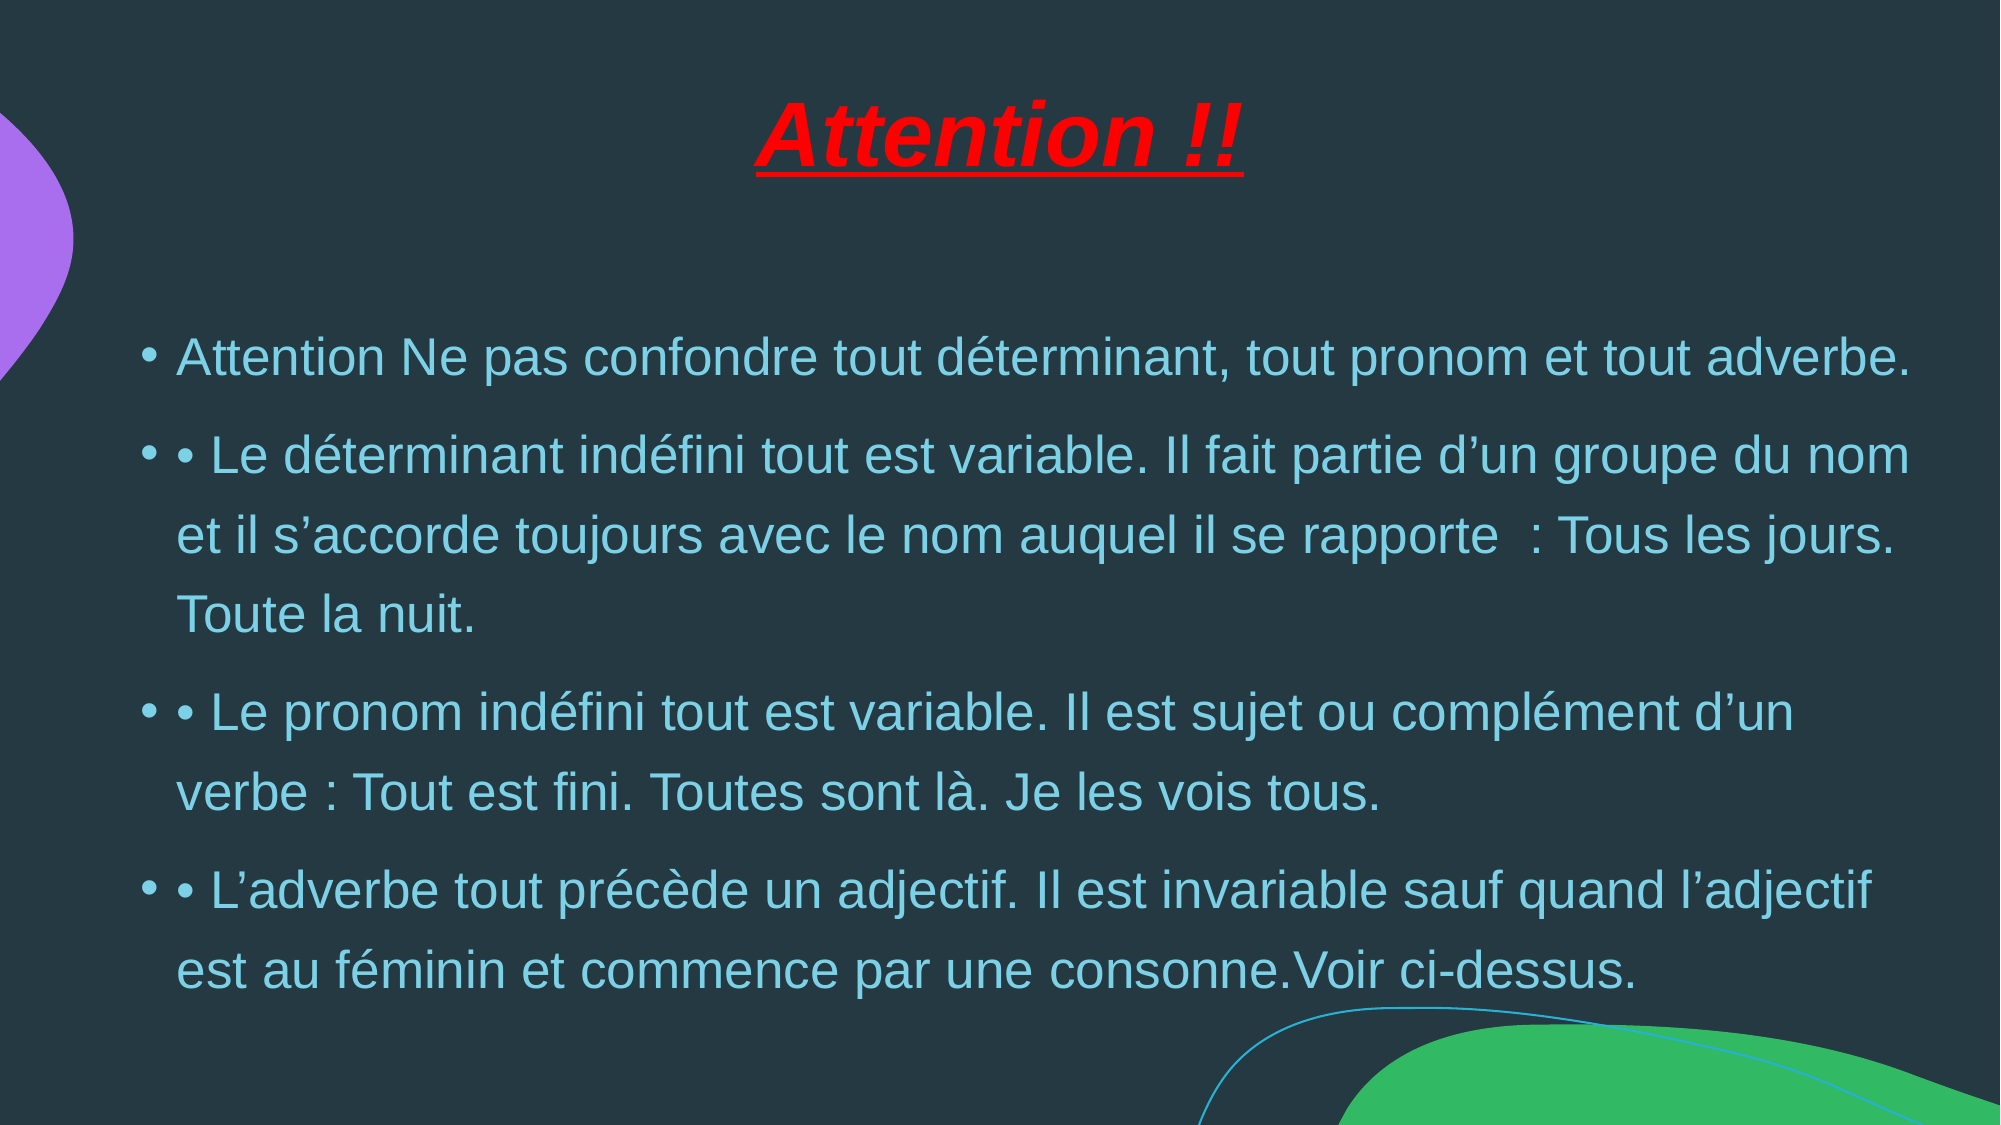

# Attention !!
Attention Ne pas confondre tout déterminant, tout pronom et tout adverbe.
• Le déterminant indéfini tout est variable. Il fait partie d’un groupe du nom et il s’accorde toujours avec le nom auquel il se rapporte  : Tous les jours. Toute la nuit.
• Le pronom indéfini tout est variable. Il est sujet ou complément d’un verbe : Tout est fini. Toutes sont là. Je les vois tous.
• L’adverbe tout précède un adjectif. Il est invariable sauf quand l’adjectif est au féminin et commence par une consonne.Voir ci-dessus.